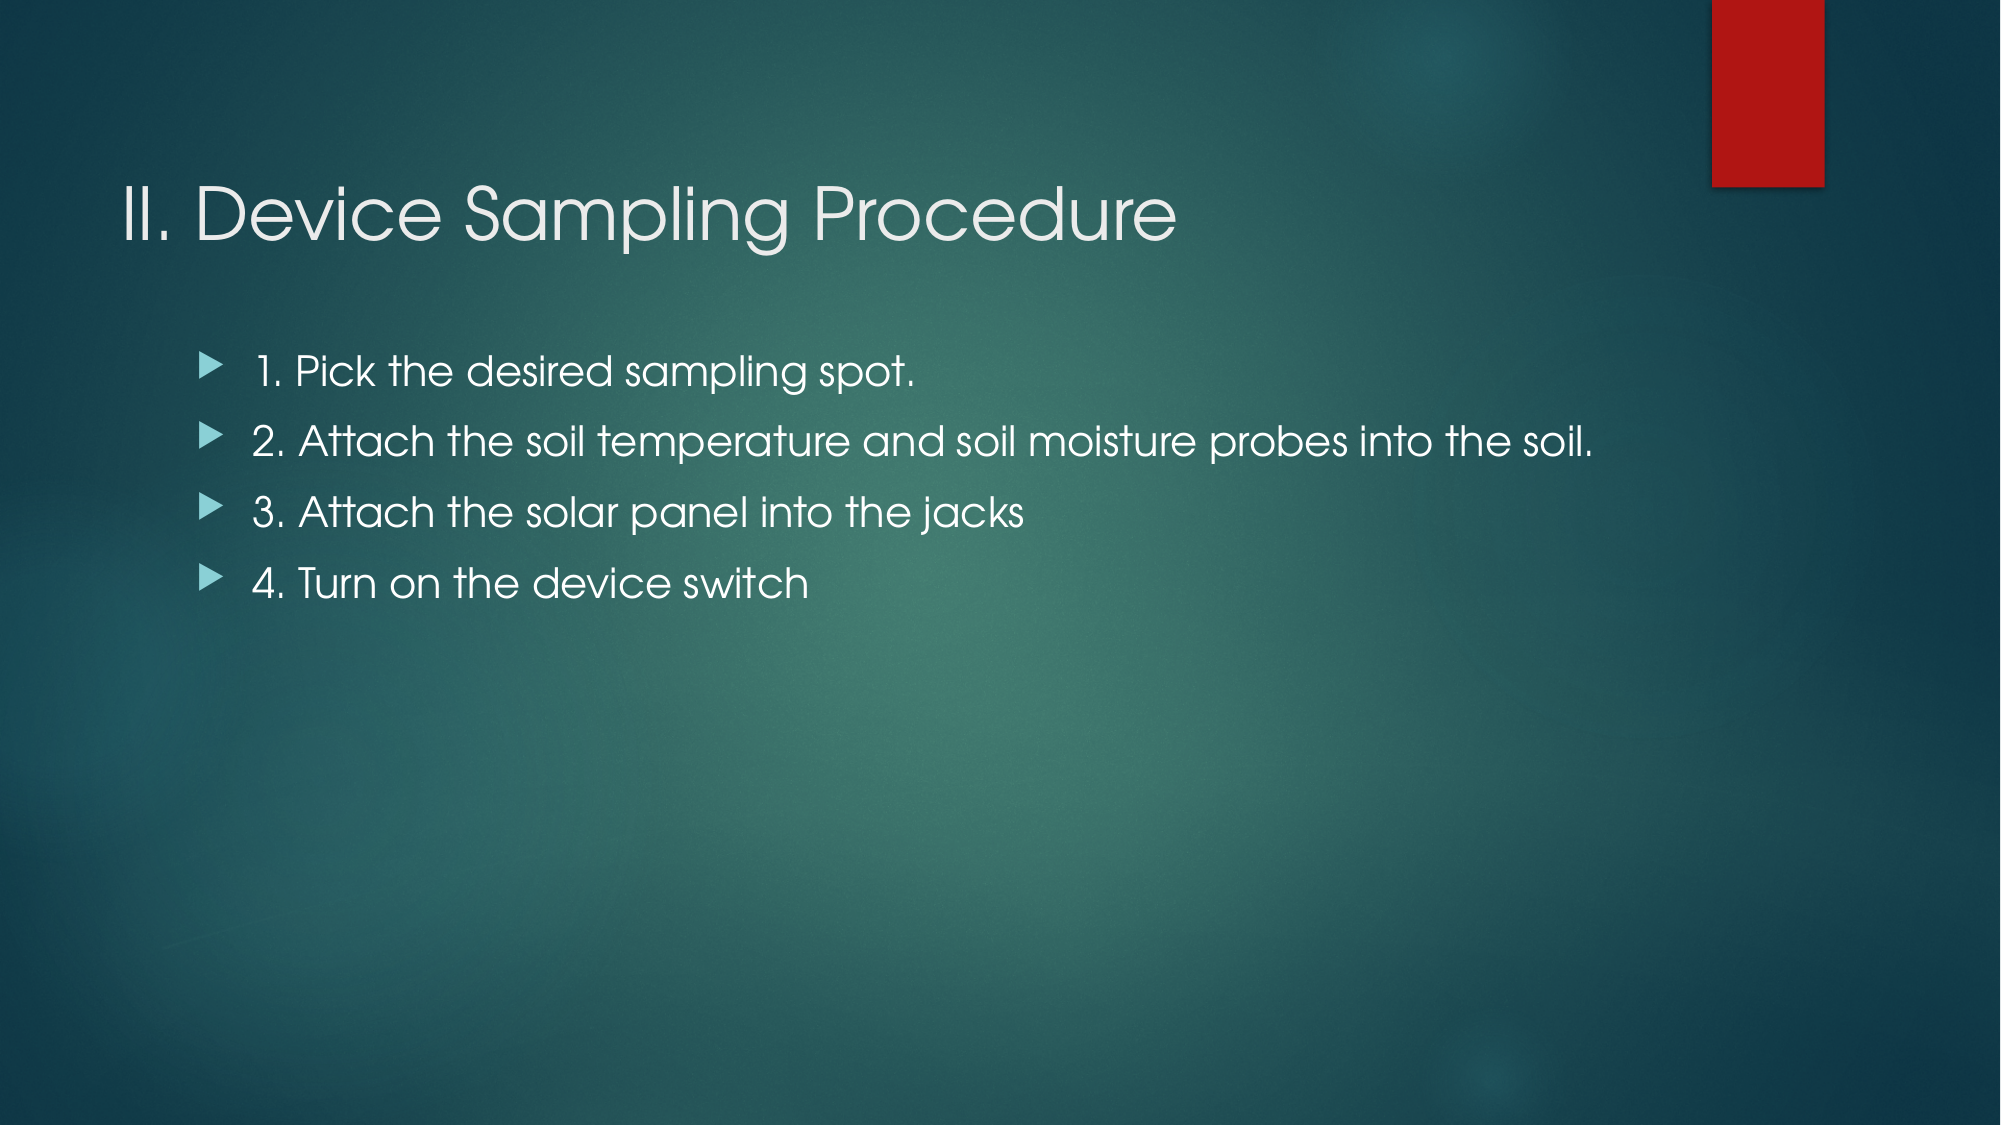

# II. Device Sampling Procedure
1. Pick the desired sampling spot.
2. Attach the soil temperature and soil moisture probes into the soil.
3. Attach the solar panel into the jacks
4. Turn on the device switch